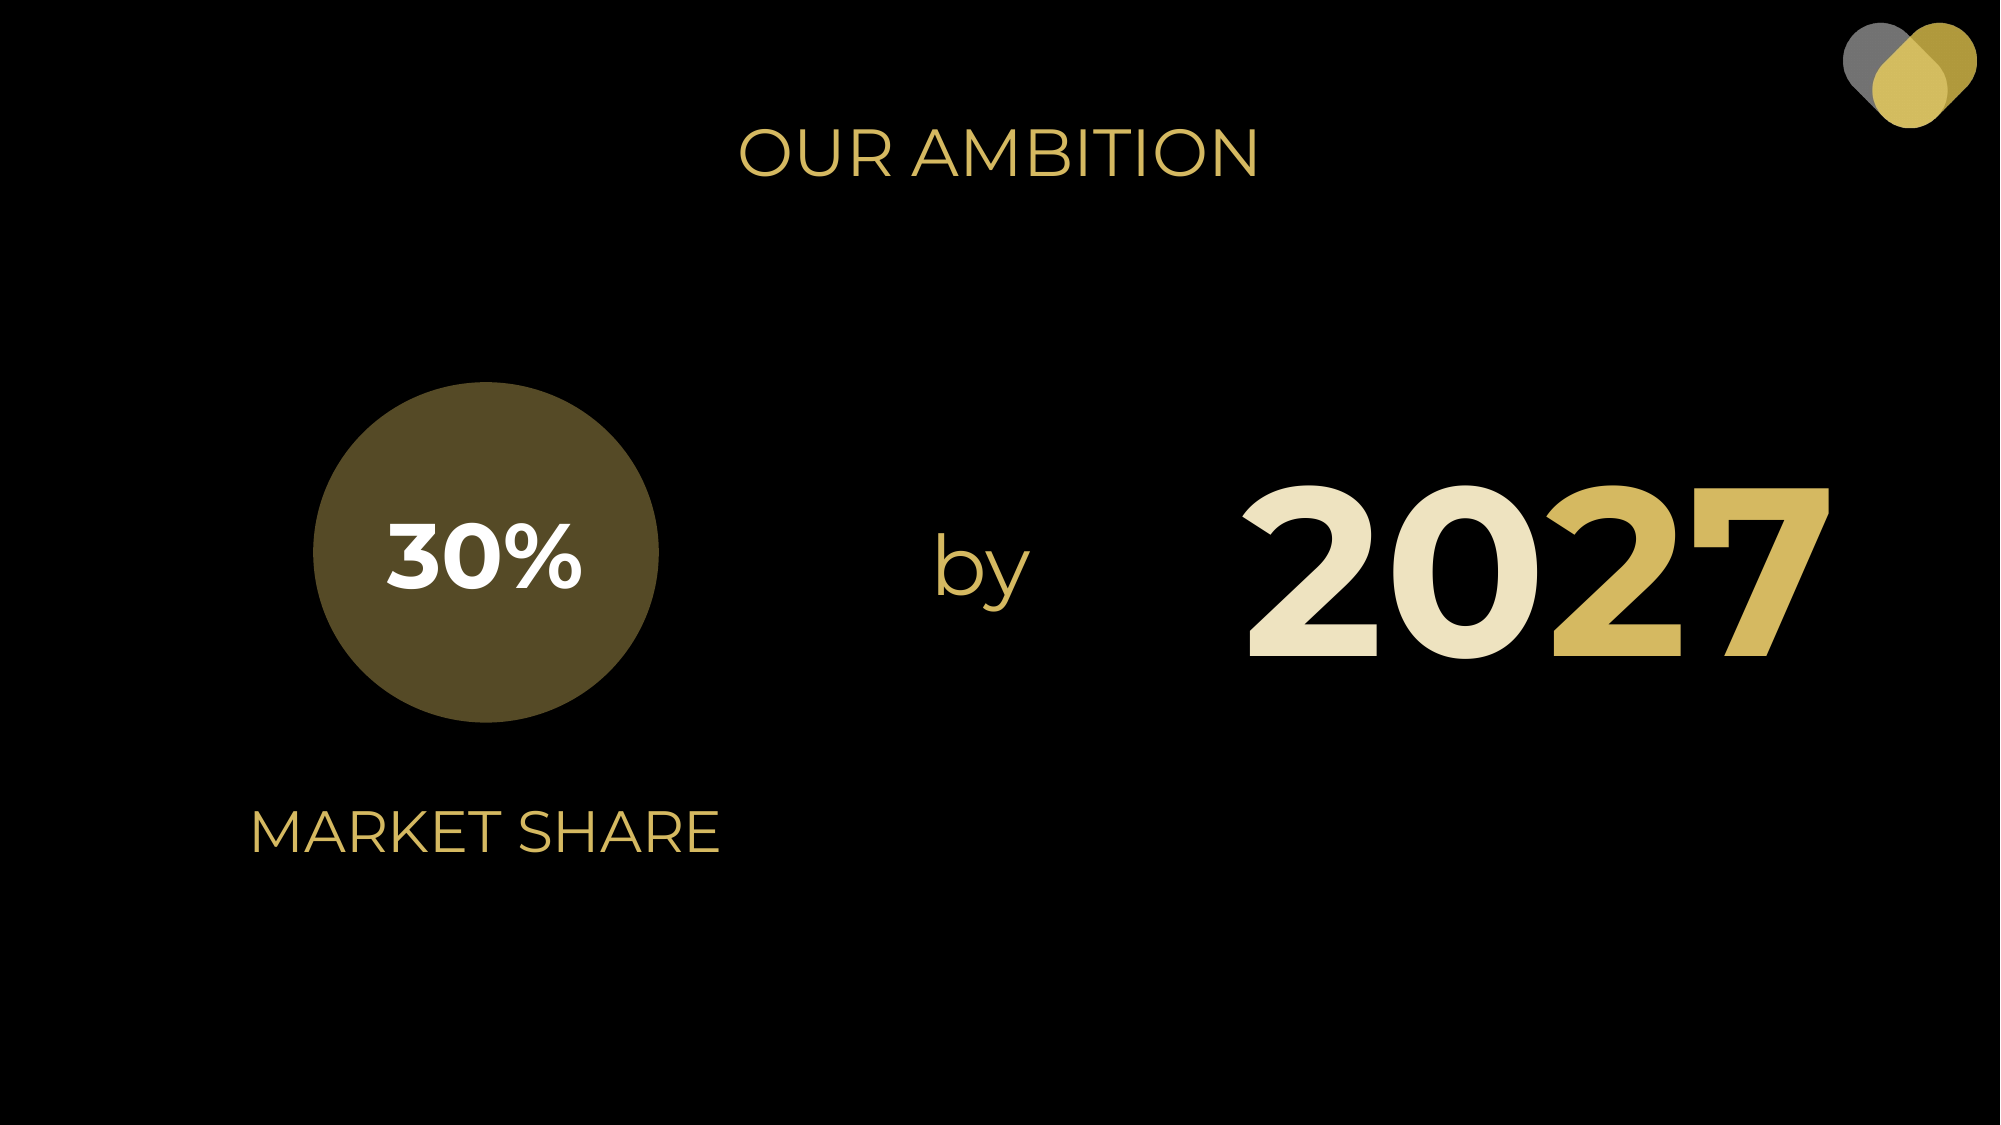

OUR AMBITION
30%
2027
by
MARKET SHARE